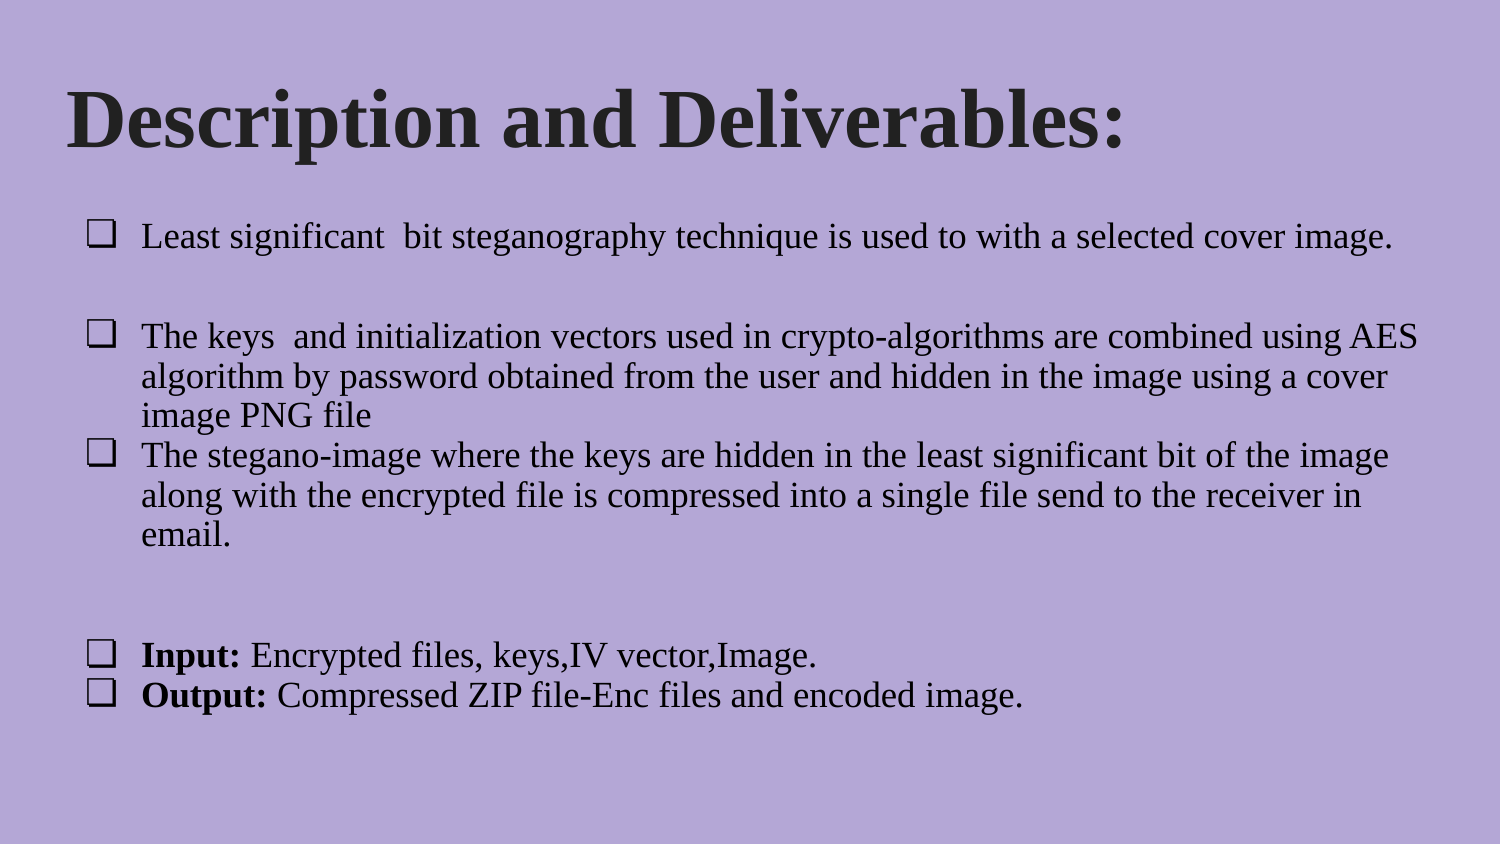

# Description and Deliverables:
Least significant  bit steganography technique is used to with a selected cover image.

The keys  and initialization vectors used in crypto-algorithms are combined using AES algorithm by password obtained from the user and hidden in the image using a cover image PNG file
The stegano-image where the keys are hidden in the least significant bit of the image along with the encrypted file is compressed into a single file send to the receiver in email.

Input: Encrypted files, keys,IV vector,Image.
Output: Compressed ZIP file-Enc files and encoded image.